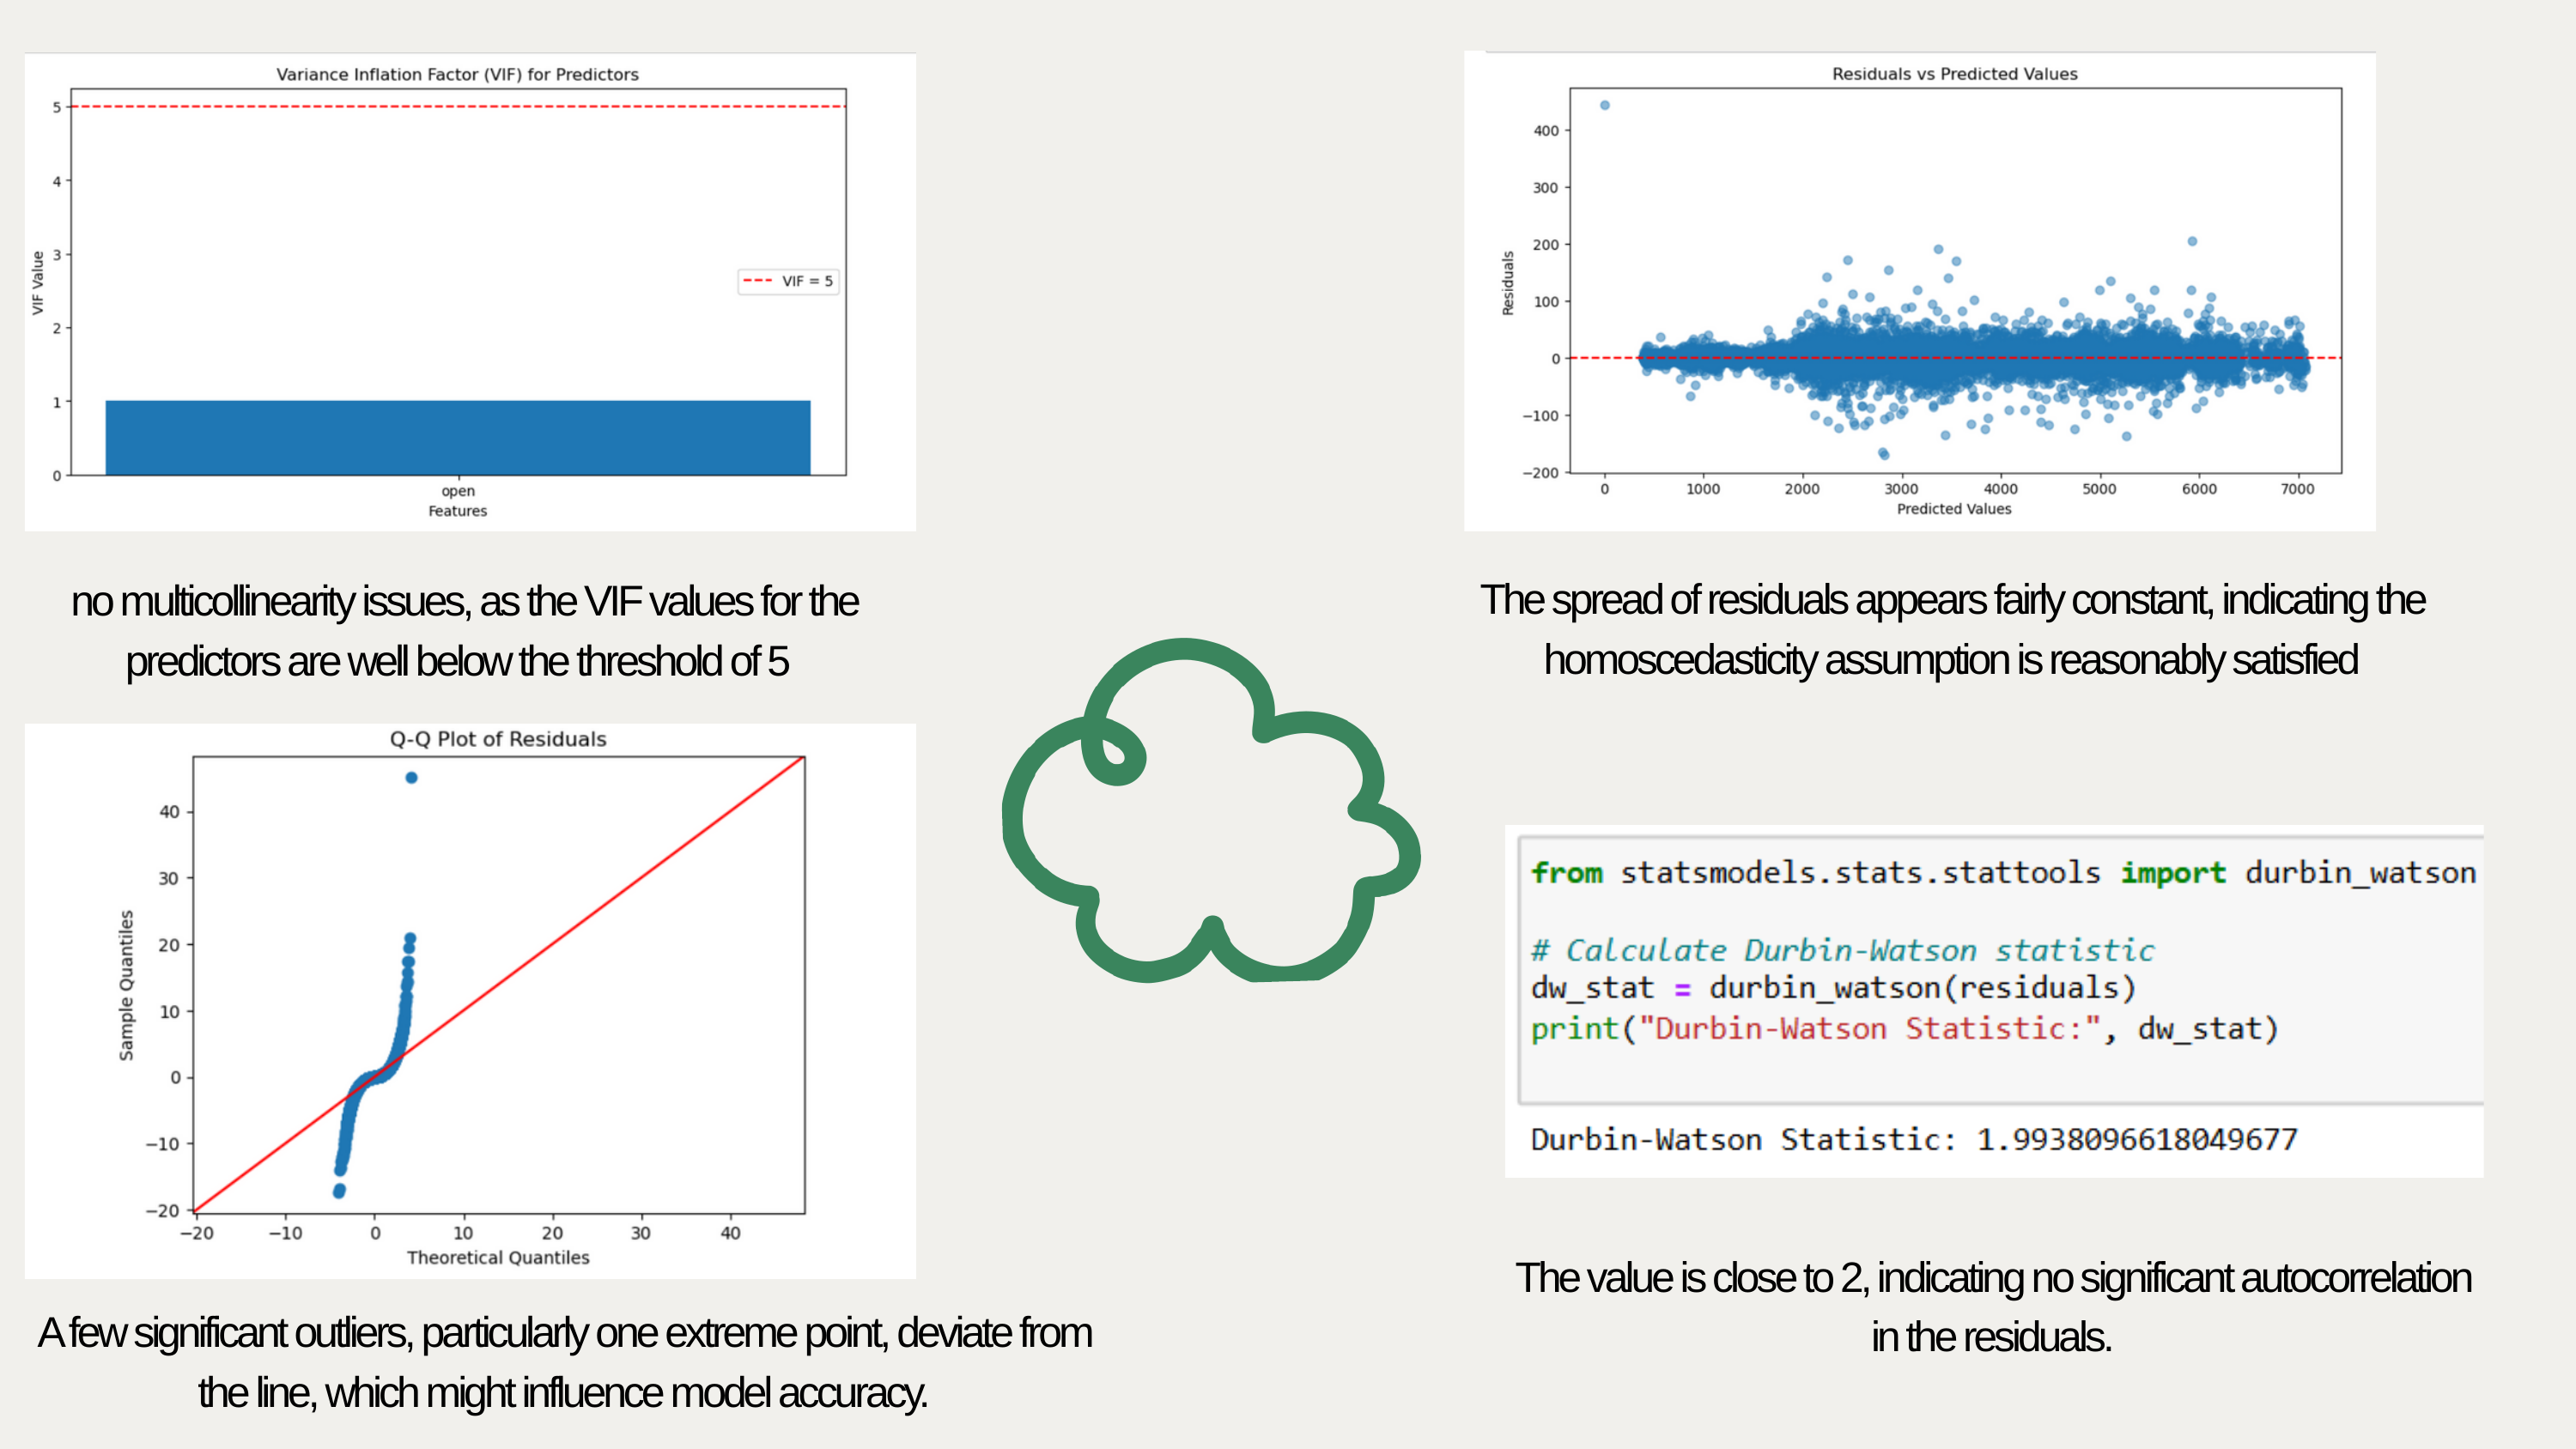

The spread of residuals appears fairly constant, indicating the homoscedasticity assumption is reasonably satisfied
 no multicollinearity issues, as the VIF values for the predictors are well below the threshold of 5

The value is close to 2, indicating no significant autocorrelation in the residuals.
A few significant outliers, particularly one extreme point, deviate from the line, which might influence model accuracy.